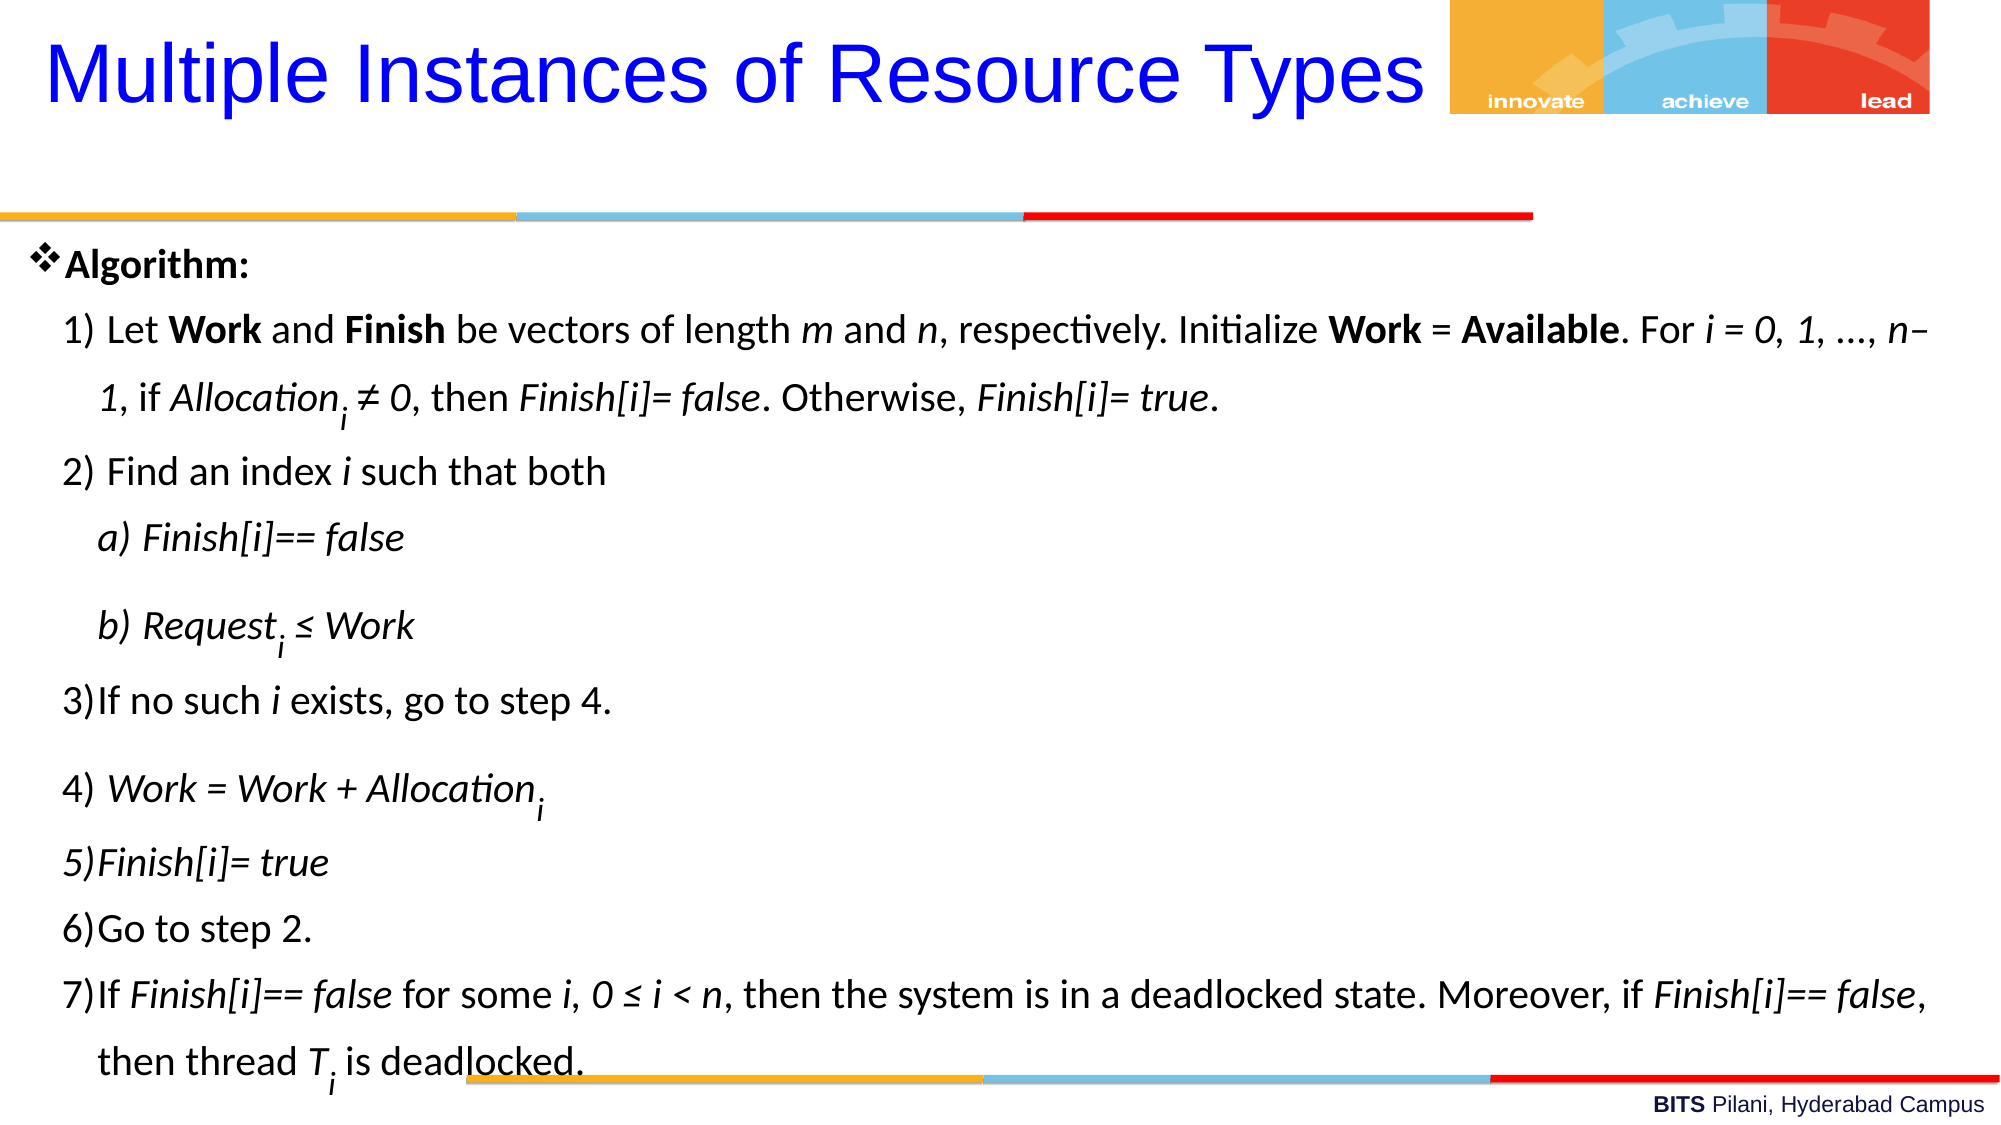

Multiple Instances of Resource Types
Algorithm:
 Let Work and Finish be vectors of length m and n, respectively. Initialize Work = Available. For i = 0, 1, ..., n–1, if Allocationi ≠ 0, then Finish[i]= false. Otherwise, Finish[i]= true.
 Find an index i such that both
 Finish[i]== false
 Requesti ≤ Work
If no such i exists, go to step 4.
 Work = Work + Allocationi
Finish[i]= true
Go to step 2.
If Finish[i]== false for some i, 0 ≤ i < n, then the system is in a deadlocked state. Moreover, if Finish[i]== false, then thread Ti is deadlocked.